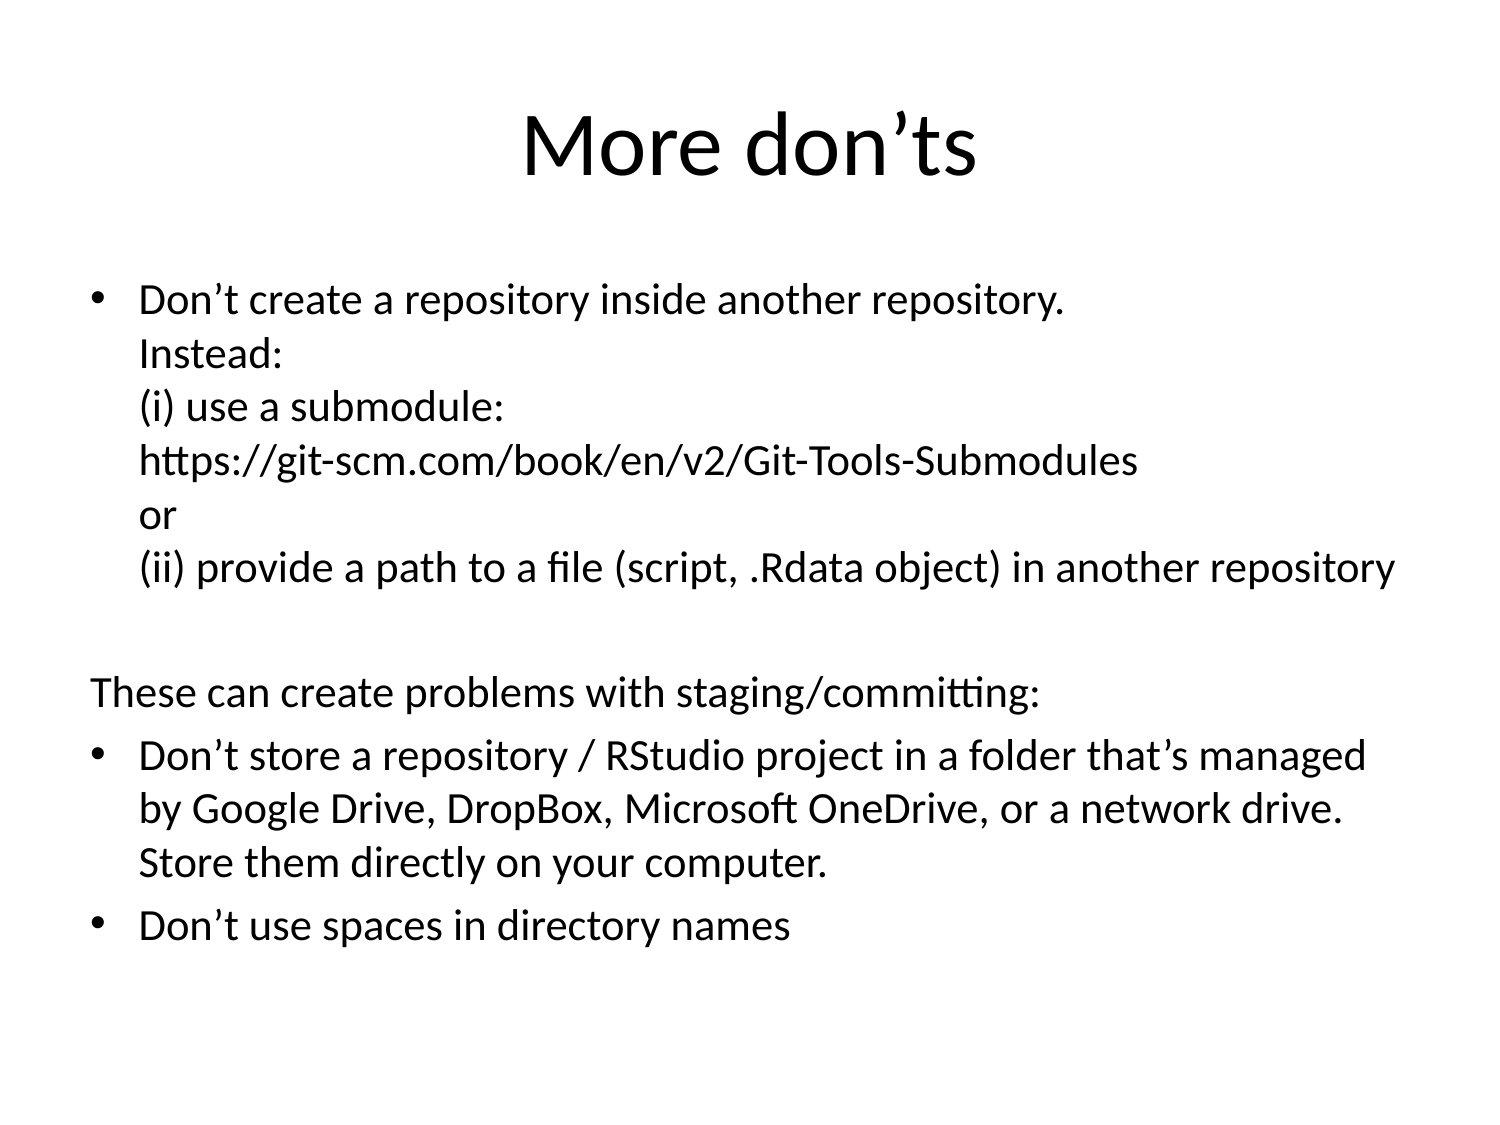

# More don’ts
Don’t create a repository inside another repository.
Instead:
(i) use a submodule:
https://git-scm.com/book/en/v2/Git-Tools-Submodules
or
(ii) provide a path to a file (script, .Rdata object) in another repository

These can create problems with staging/committing:
Don’t store a repository / RStudio project in a folder that’s managed by Google Drive, DropBox, Microsoft OneDrive, or a network drive. Store them directly on your computer.
Don’t use spaces in directory names